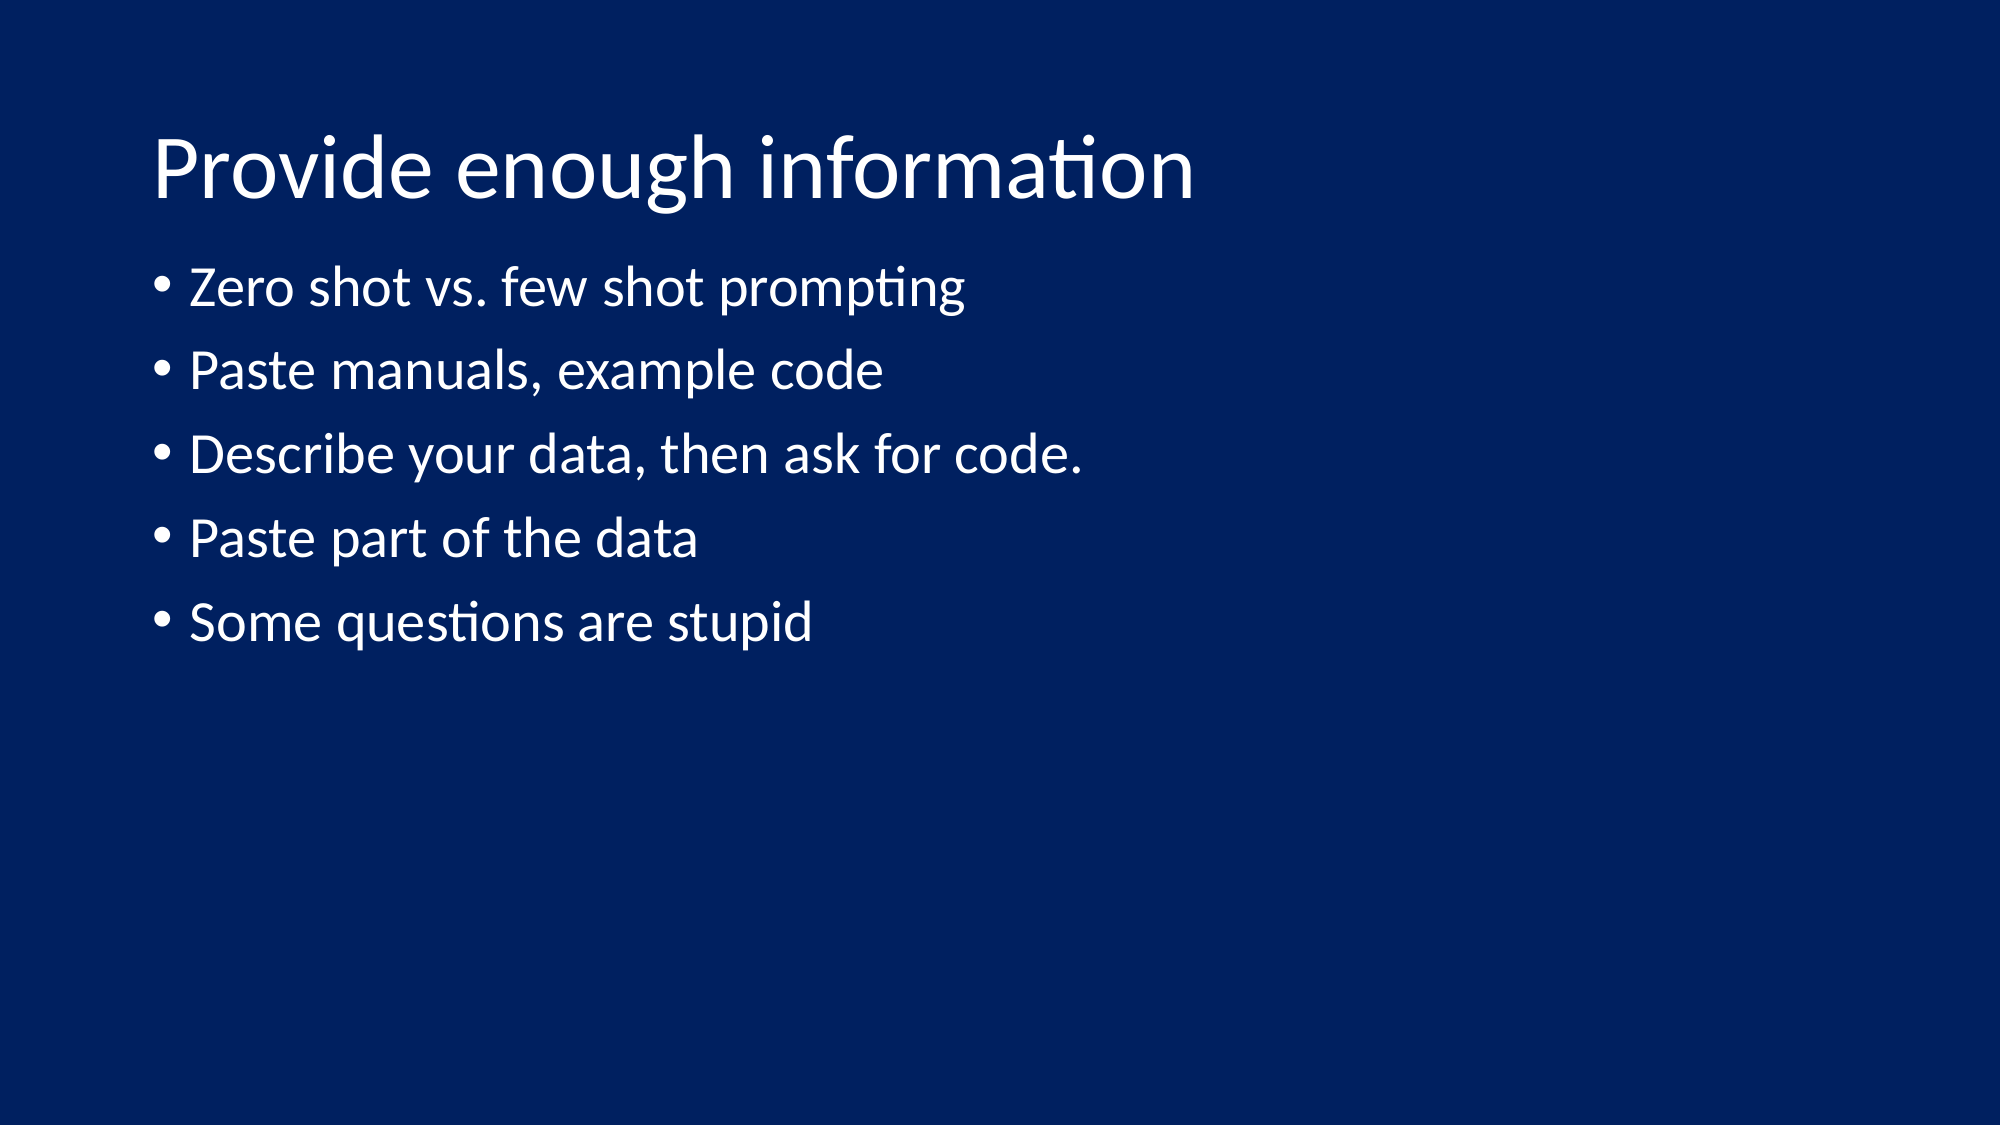

# Provide enough information
Zero shot vs. few shot prompting
Paste manuals, example code
Describe your data, then ask for code.
Paste part of the data
Some questions are stupid